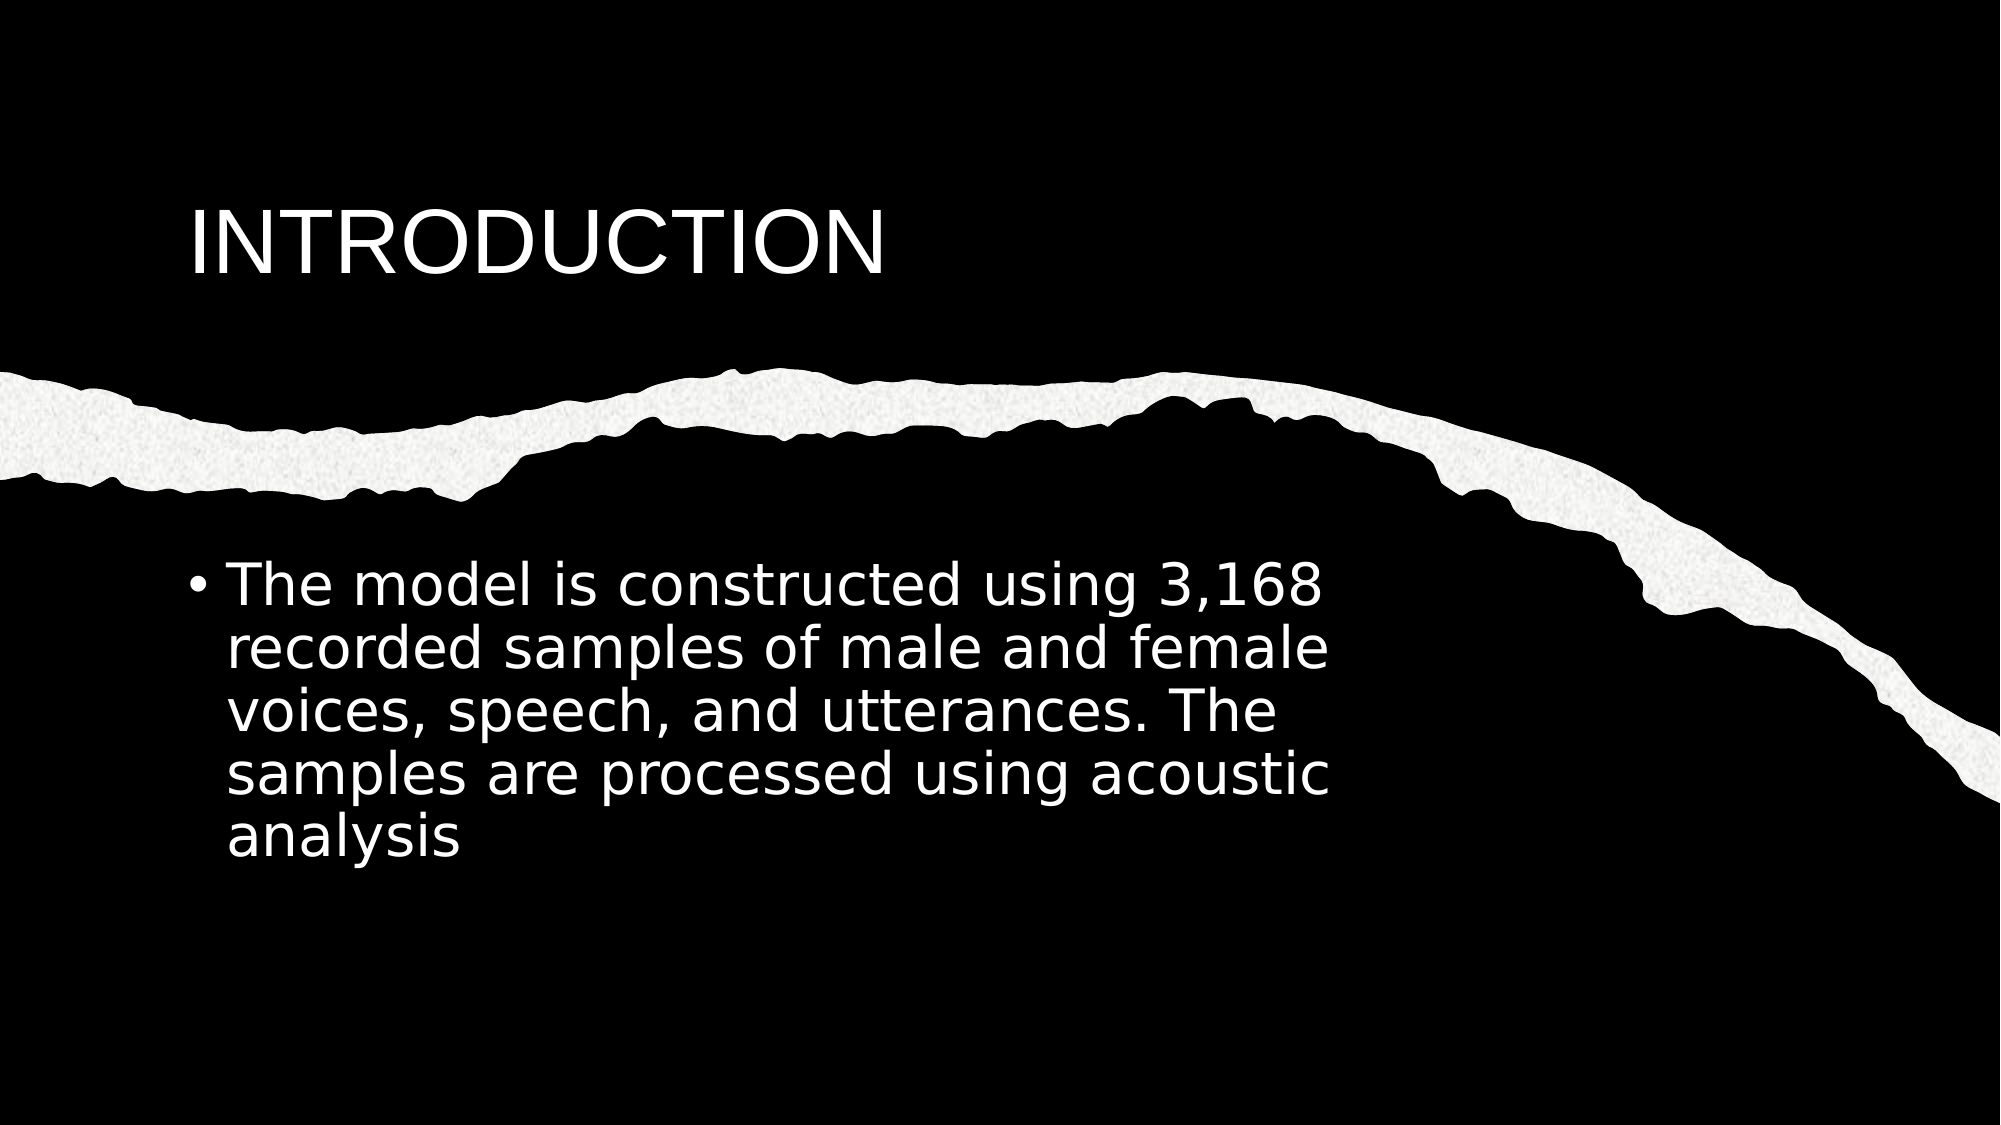

# INTRODUCTION

The model is constructed using 3,168 recorded samples of male and female voices, speech, and utterances. The samples are processed using acoustic analysis